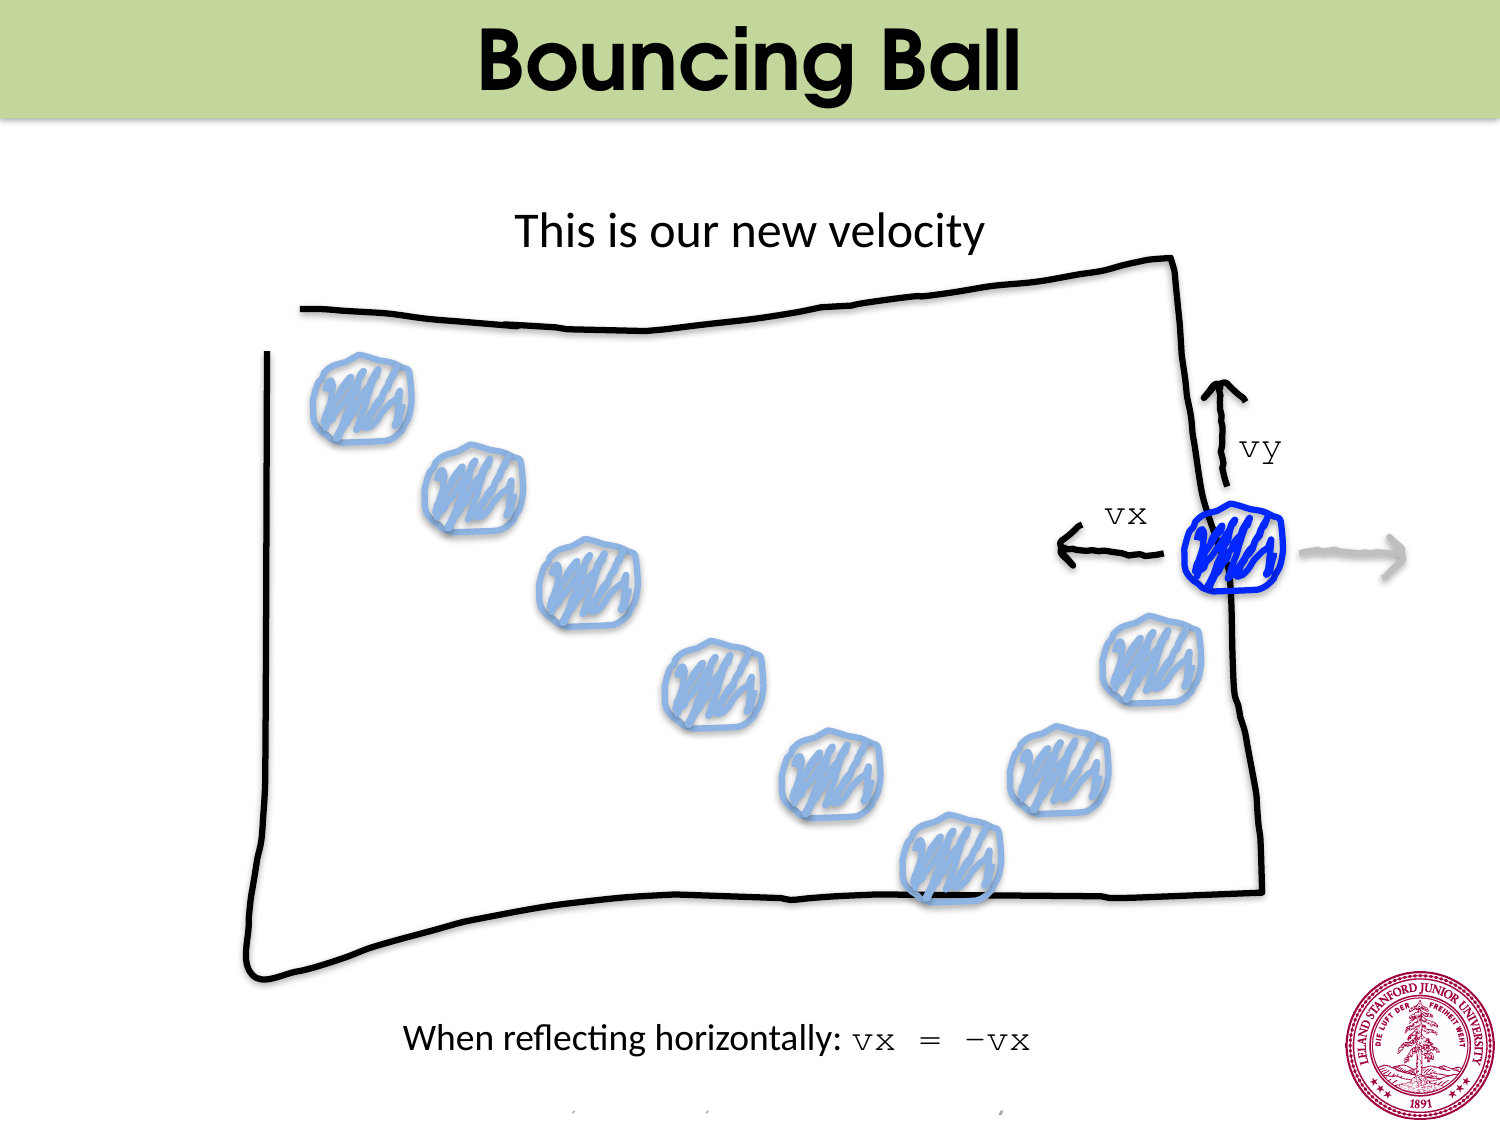

Bouncing Ball
This is our new velocity

vy
vx

When reflecting horizontally: vx = -vx